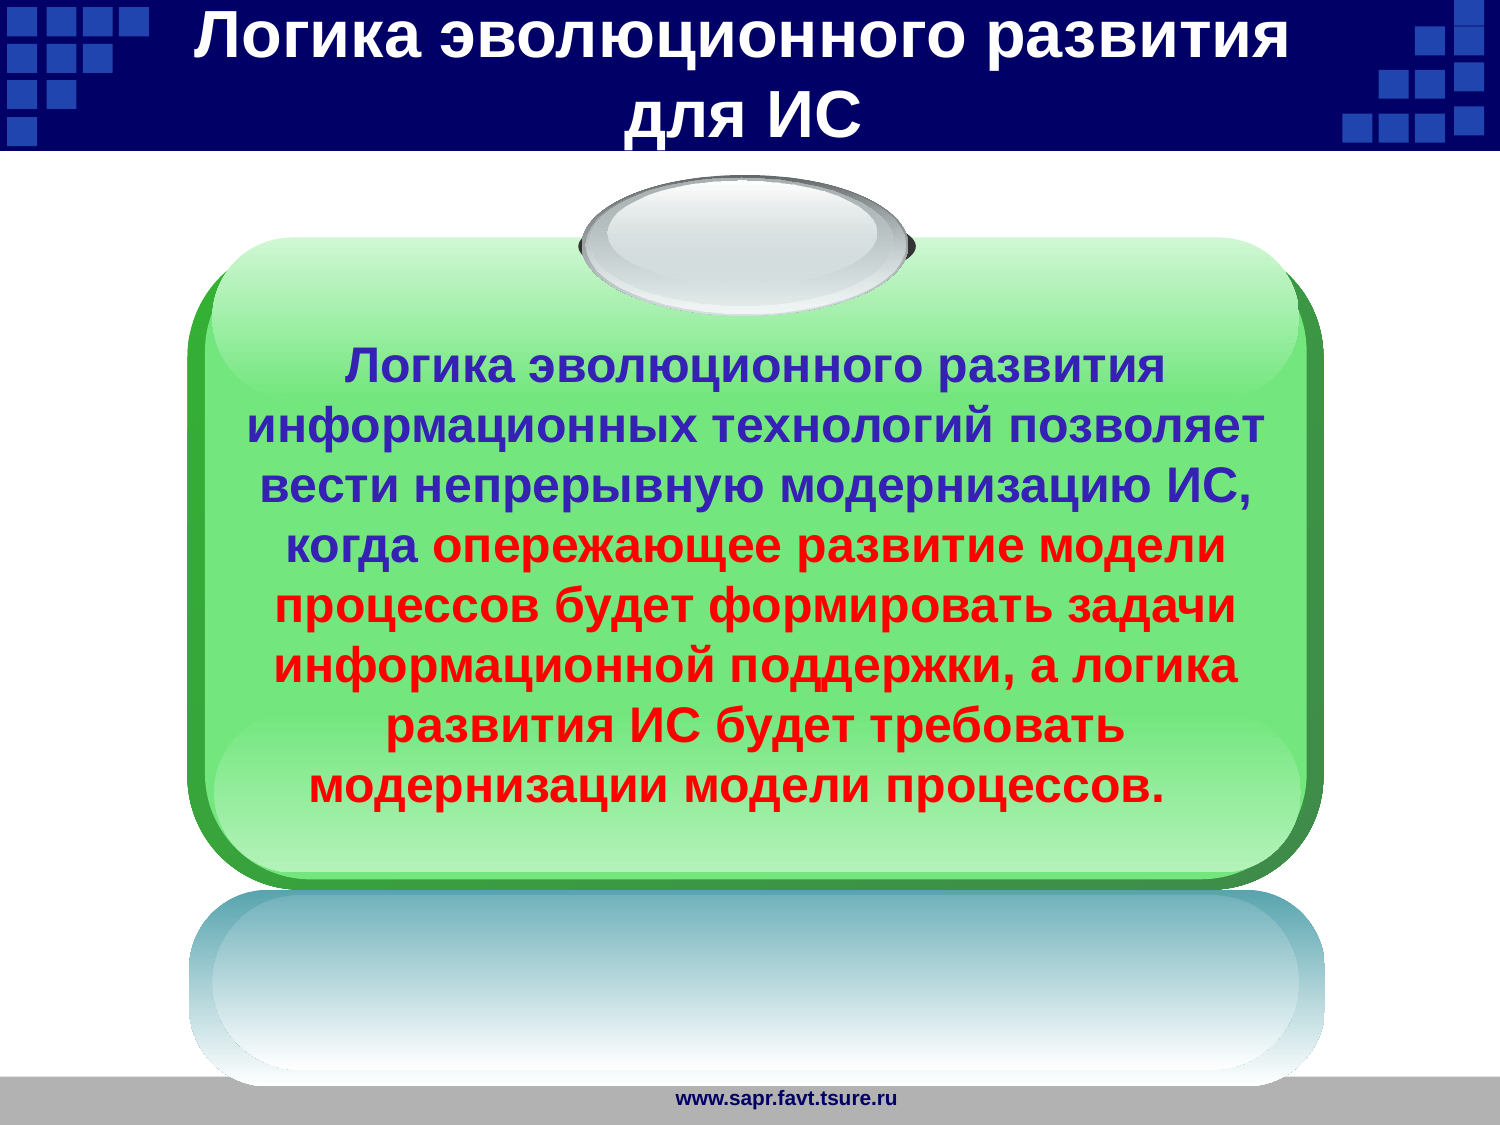

Логика эволюционного развития для ИС

Логика эволюционного развития информационных технологий позволяет вести непрерывную модернизацию ИС, когда опережающее развитие модели процессов будет формировать задачи информационной поддержки, а логика развития ИС будет требовать модернизации модели процессов.

www.sapr.favt.tsure.ru